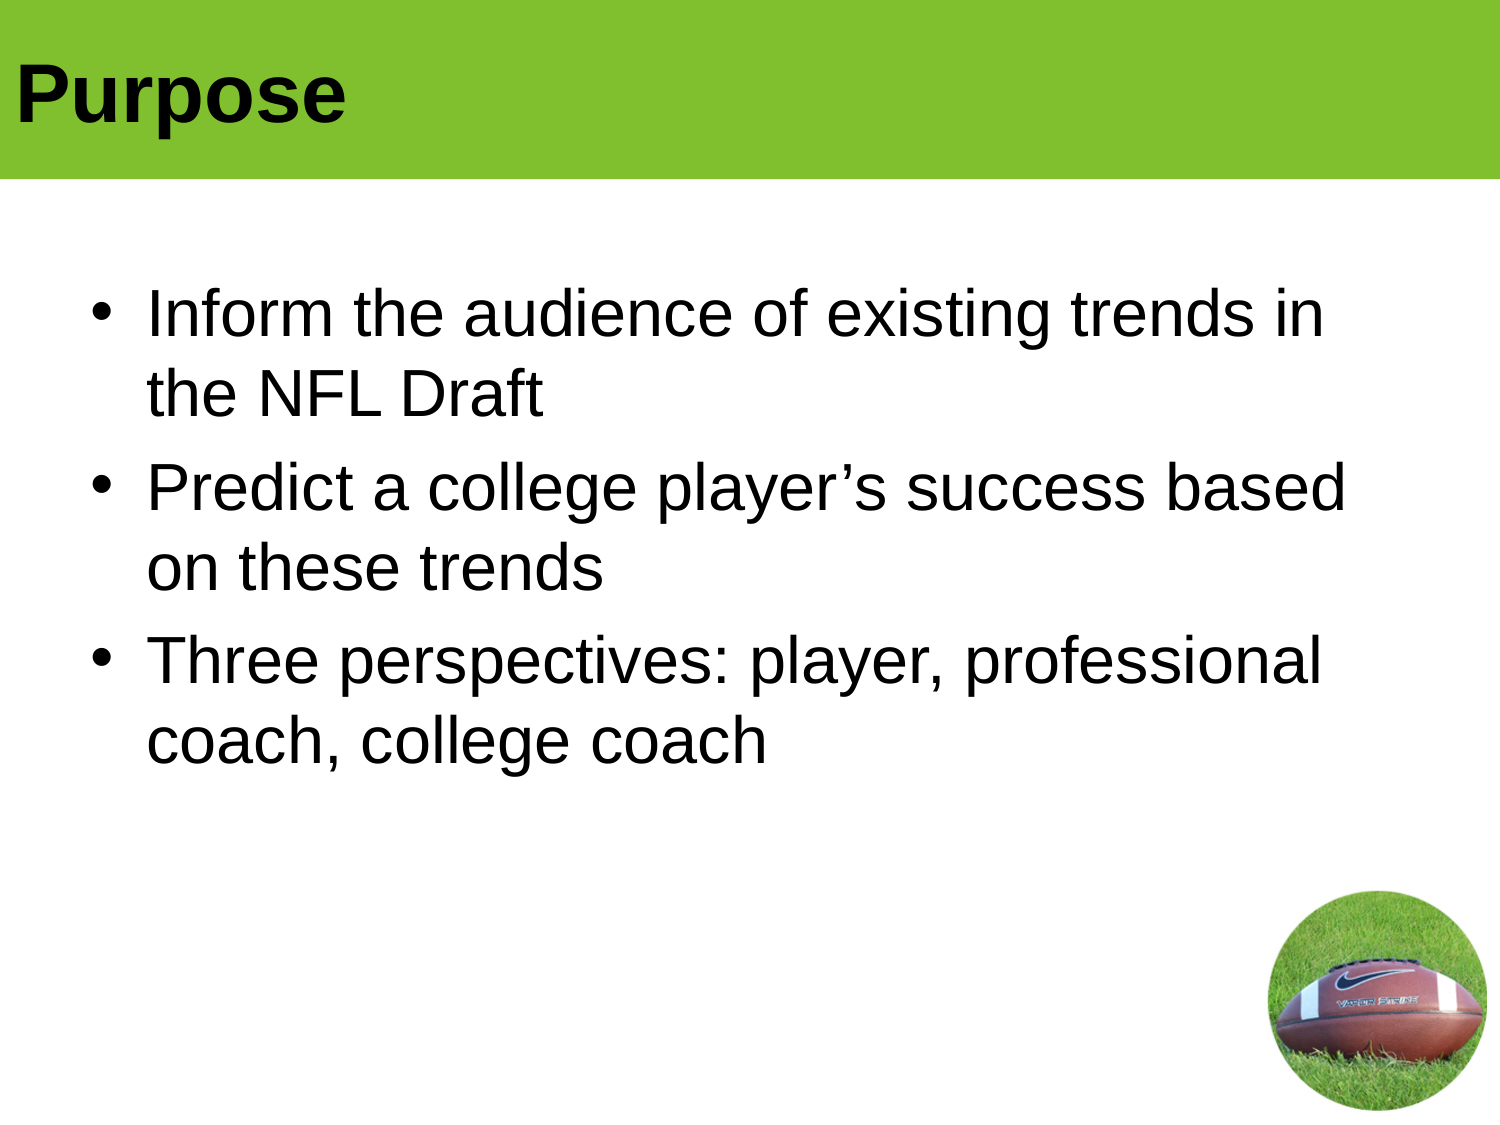

# Purpose
Inform the audience of existing trends in the NFL Draft
Predict a college player’s success based on these trends
Three perspectives: player, professional   coach, college coach